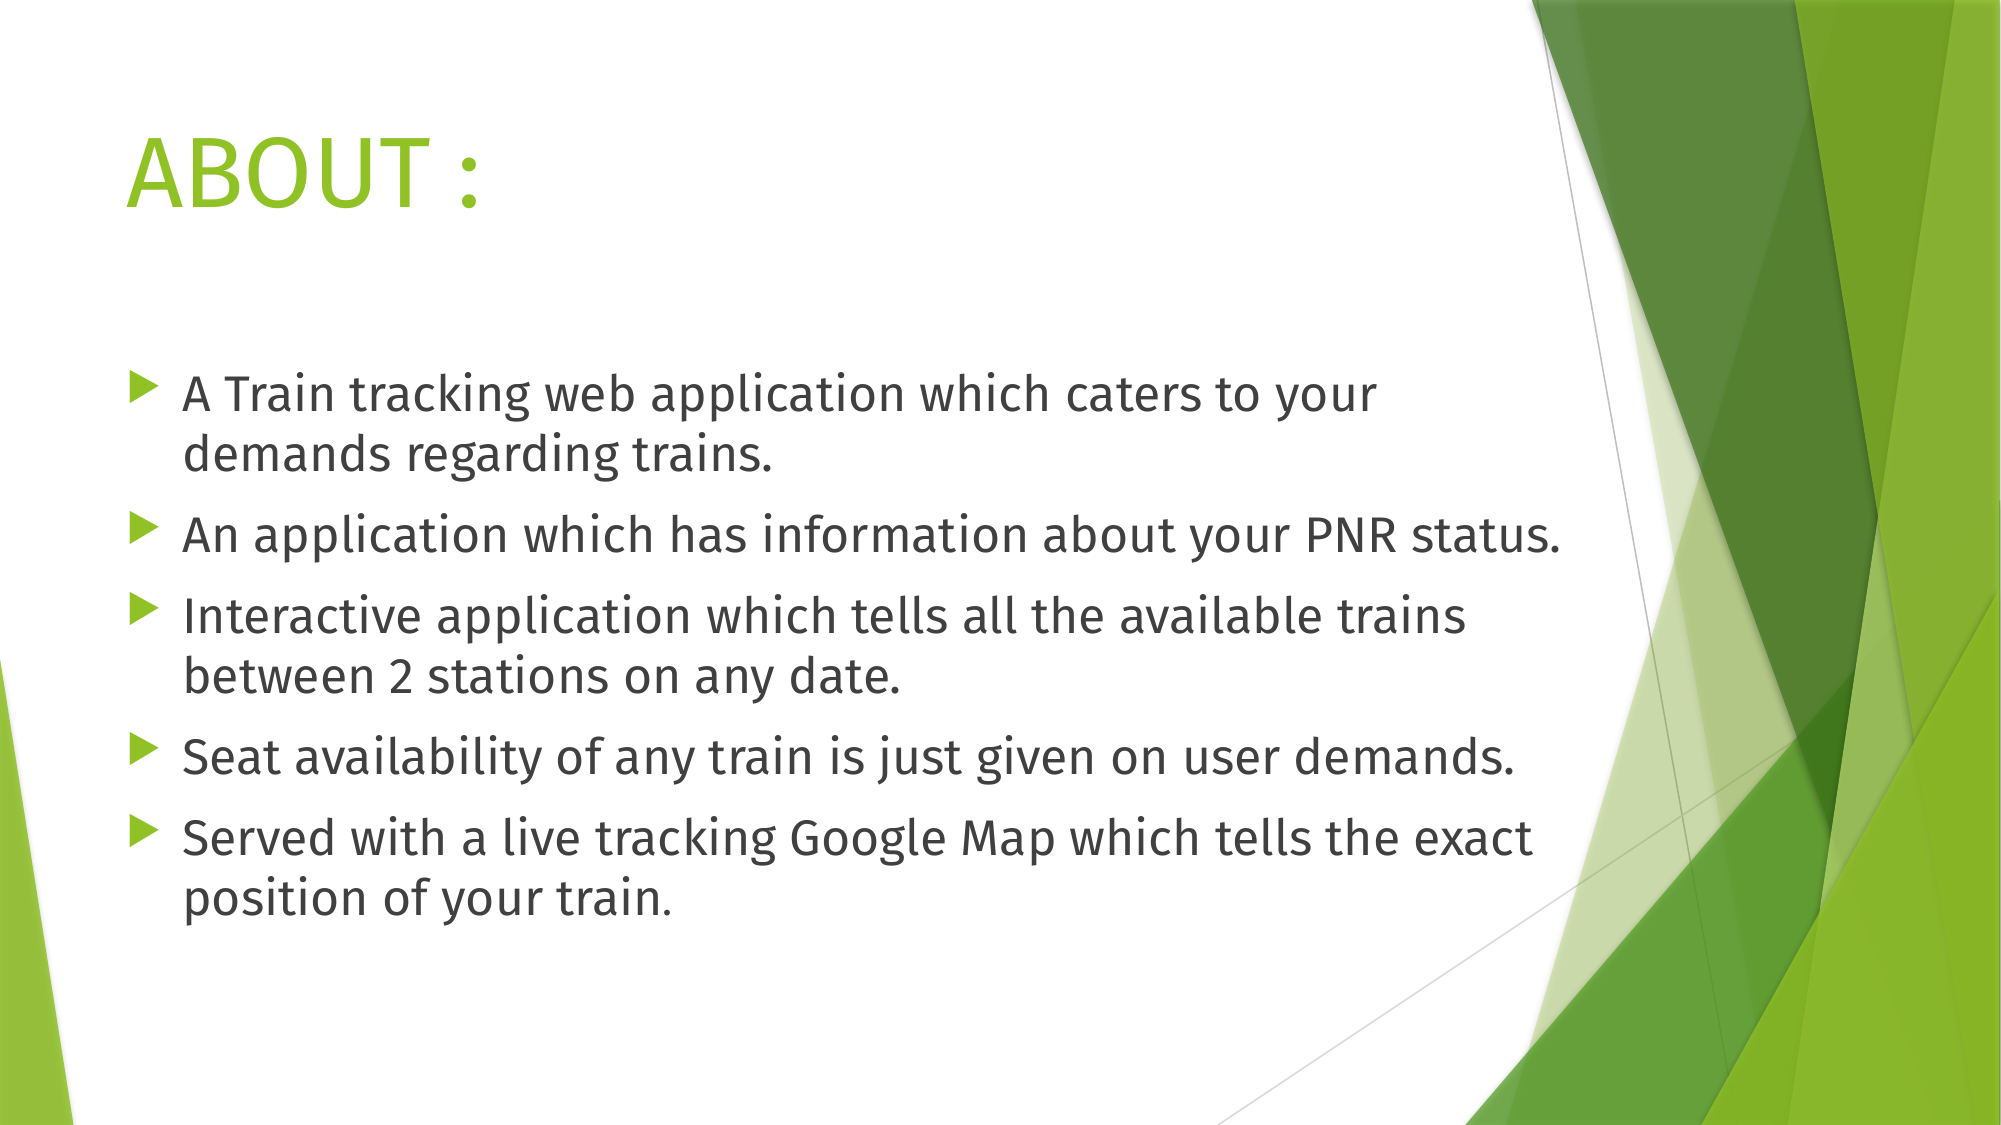

# ABOUT :
A Train tracking web application which caters to your demands regarding trains.
An application which has information about your PNR status.
Interactive application which tells all the available trains between 2 stations on any date.
Seat availability of any train is just given on user demands.
Served with a live tracking Google Map which tells the exact position of your train.